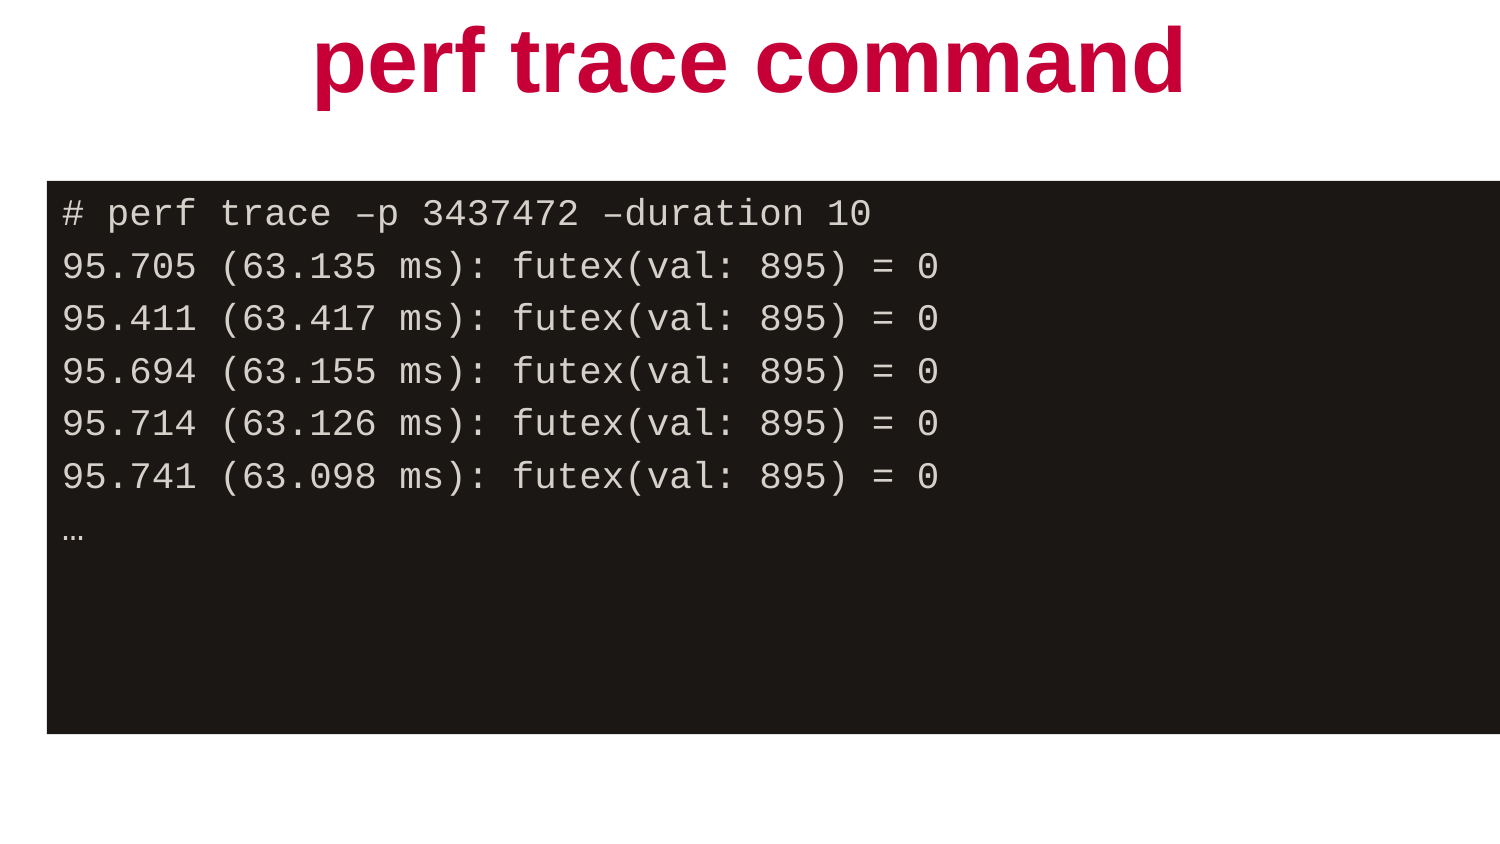

# perf trace command
# perf trace –p 3437472 –duration 10
95.705 (63.135 ms): futex(val: 895) = 0
95.411 (63.417 ms): futex(val: 895) = 0
95.694 (63.155 ms): futex(val: 895) = 0
95.714 (63.126 ms): futex(val: 895) = 0
95.741 (63.098 ms): futex(val: 895) = 0
…